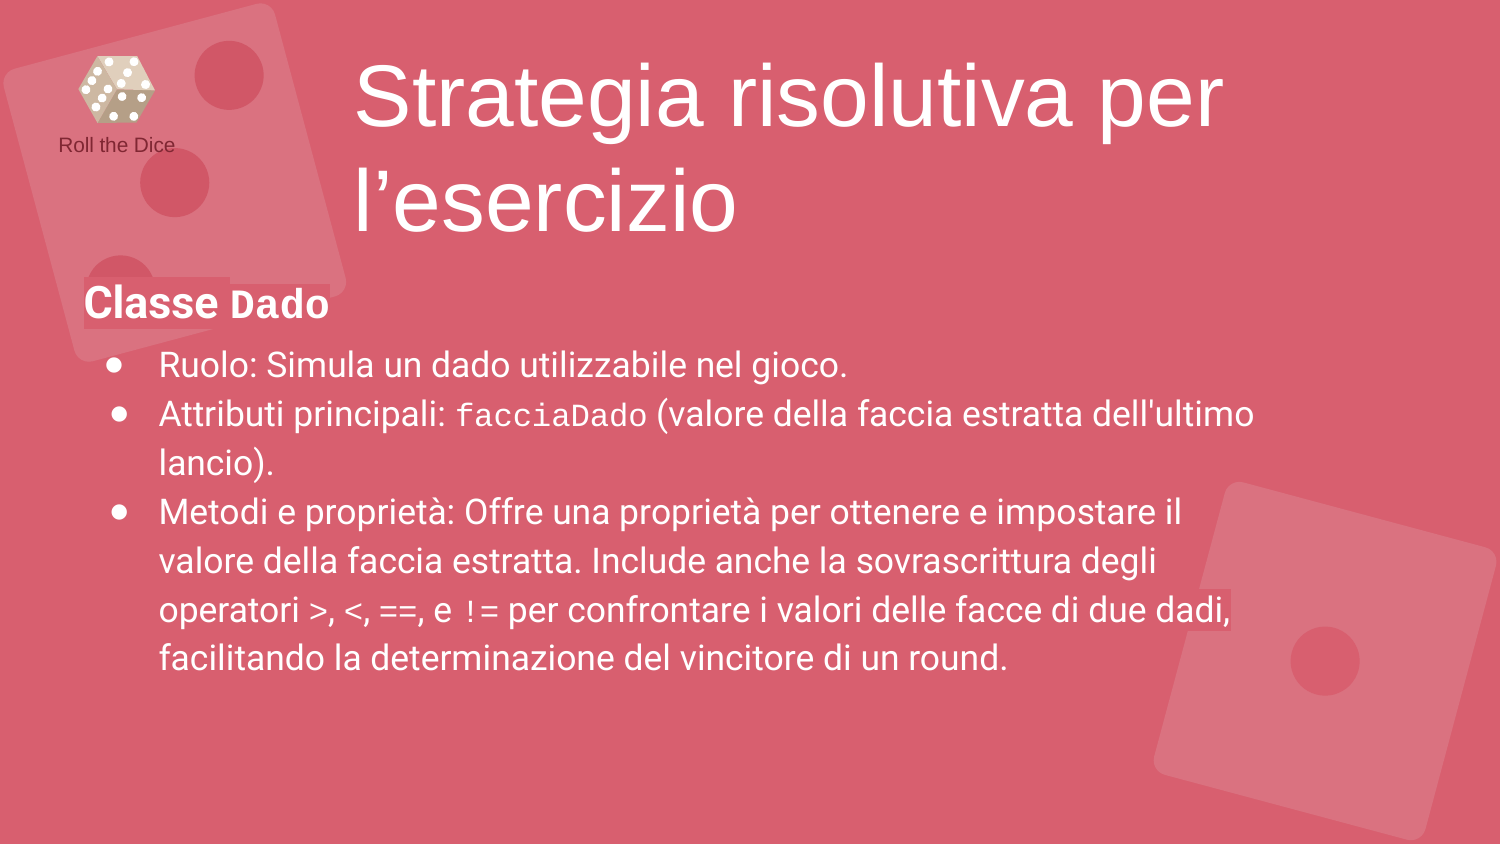

Strategia risolutiva per l’esercizio

Roll the Dice
Classe Dado
Ruolo: Simula un dado utilizzabile nel gioco.
Attributi principali: facciaDado (valore della faccia estratta dell'ultimo lancio).
Metodi e proprietà: Offre una proprietà per ottenere e impostare il valore della faccia estratta. Include anche la sovrascrittura degli operatori >, <, ==, e != per confrontare i valori delle facce di due dadi, facilitando la determinazione del vincitore di un round.